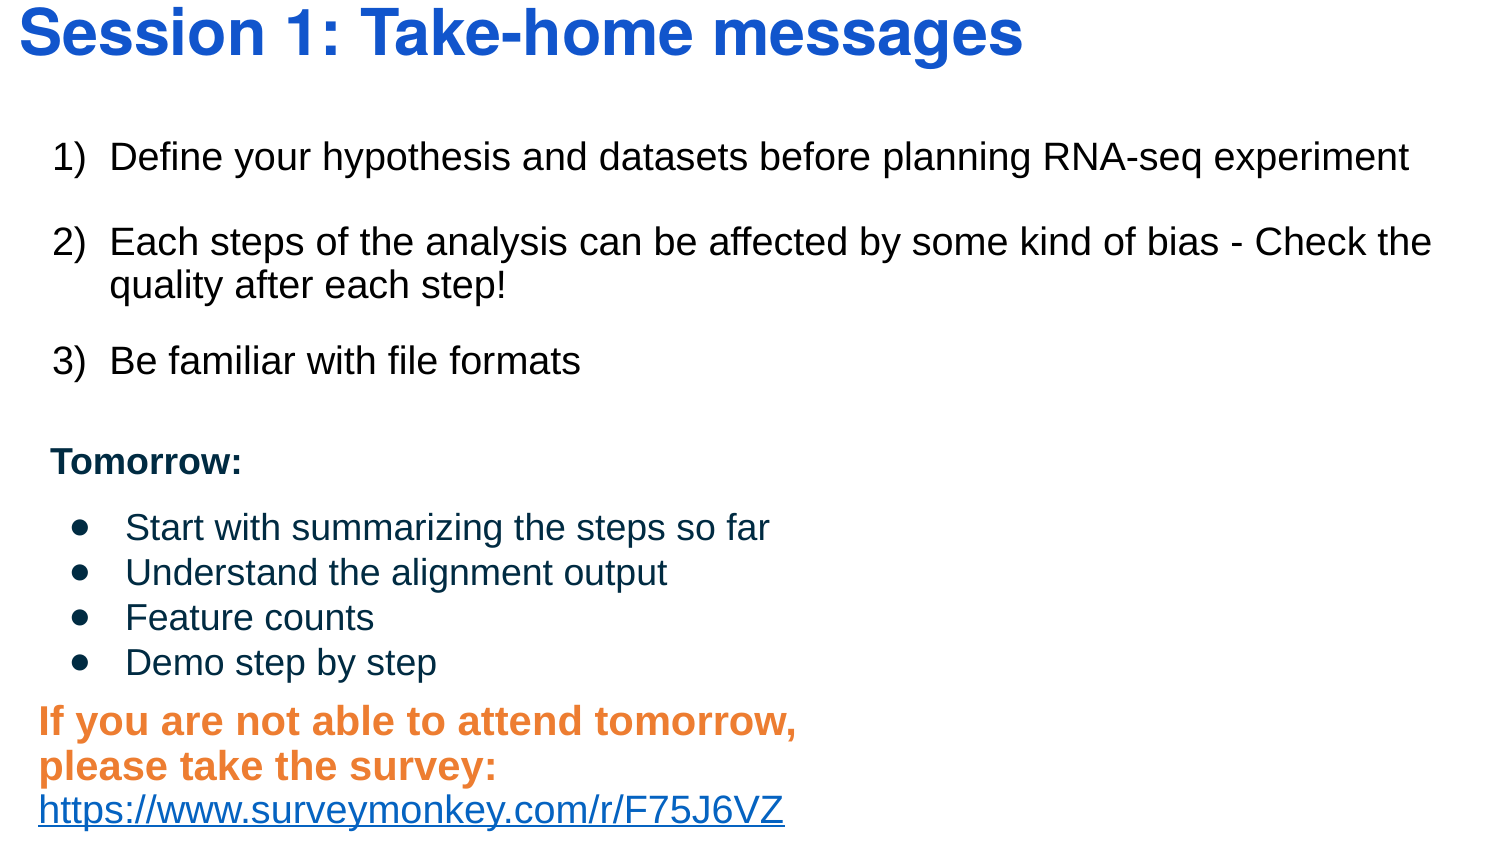

# Session 1: Take-home messages
Define your hypothesis and datasets before planning RNA-seq experiment

Each steps of the analysis can be affected by some kind of bias - Check the quality after each step!

Be familiar with file formats

Tomorrow:
Start with summarizing the steps so far
Understand the alignment output
Feature counts
Demo step by step

If you are not able to attend tomorrow, please take the survey:
https://www.surveymonkey.com/r/F75J6VZ